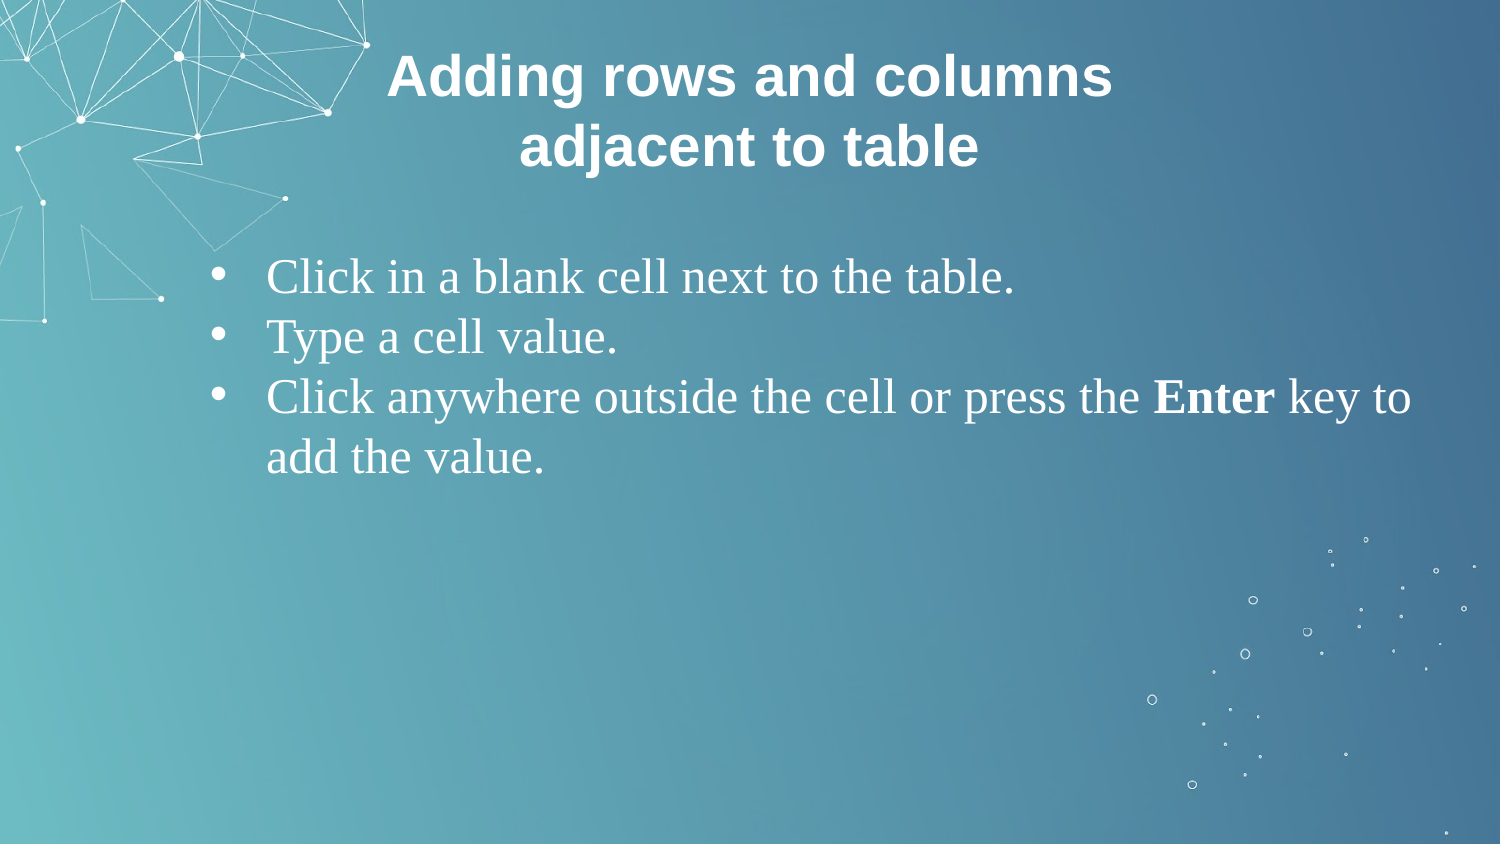

# Adding rows and columns adjacent to table

Click in a blank cell next to the table.
Type a cell value.
Click anywhere outside the cell or press the Enter key to add the value.